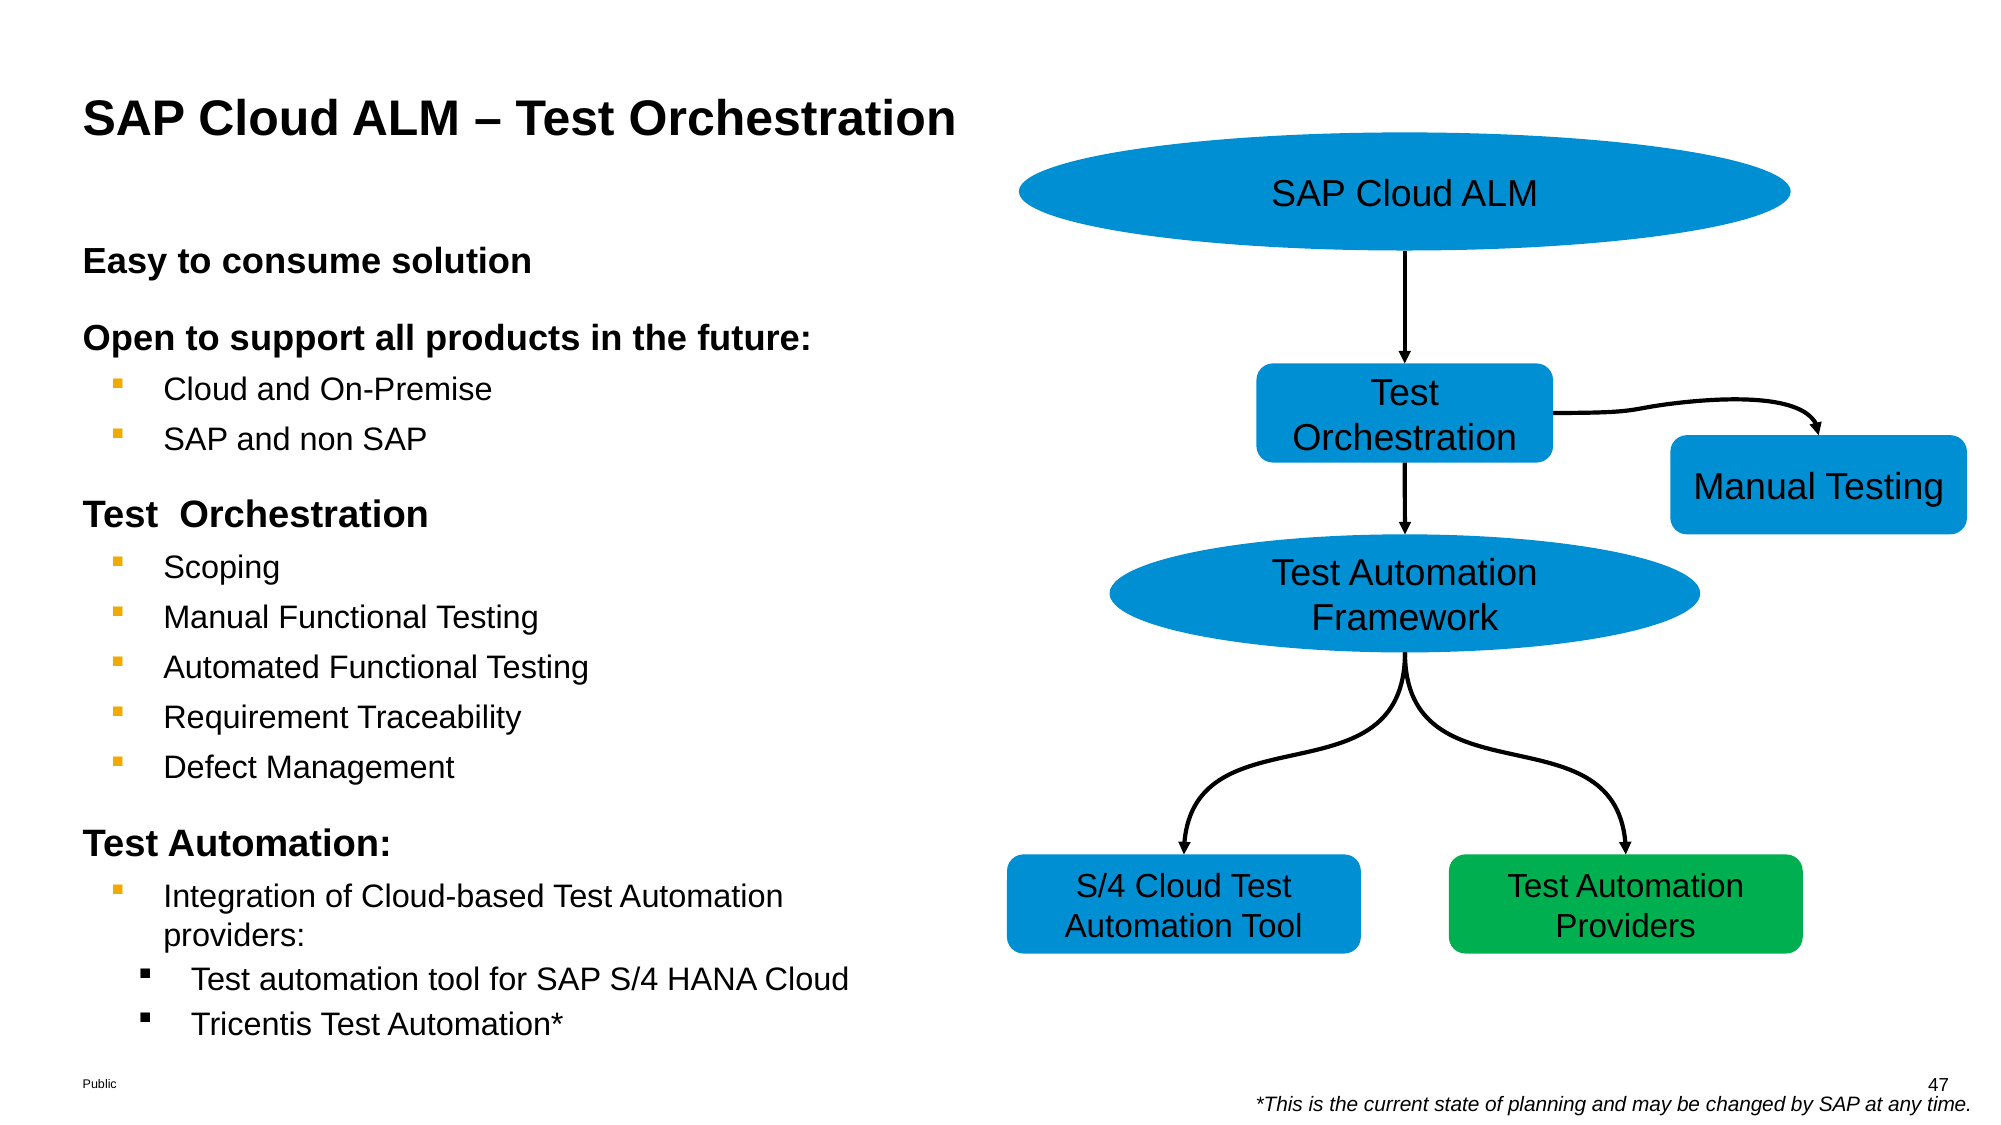

# SAP Cloud ALM – Test Orchestration
SAP Cloud ALM
Easy to consume solution
Open to support all products in the future:
Cloud and On-Premise
SAP and non SAP
Test  Orchestration
Scoping
Manual Functional Testing
Automated Functional Testing
Requirement Traceability
Defect Management
Test Automation:
Integration of Cloud-based Test Automation providers:
Test automation tool for SAP S/4 HANA Cloud
Tricentis Test Automation*
Test Orchestration
Manual Testing
Test Automation Framework
S/4 Cloud Test Automation Tool
Test Automation Providers
*This is the current state of planning and may be changed by SAP at any time.